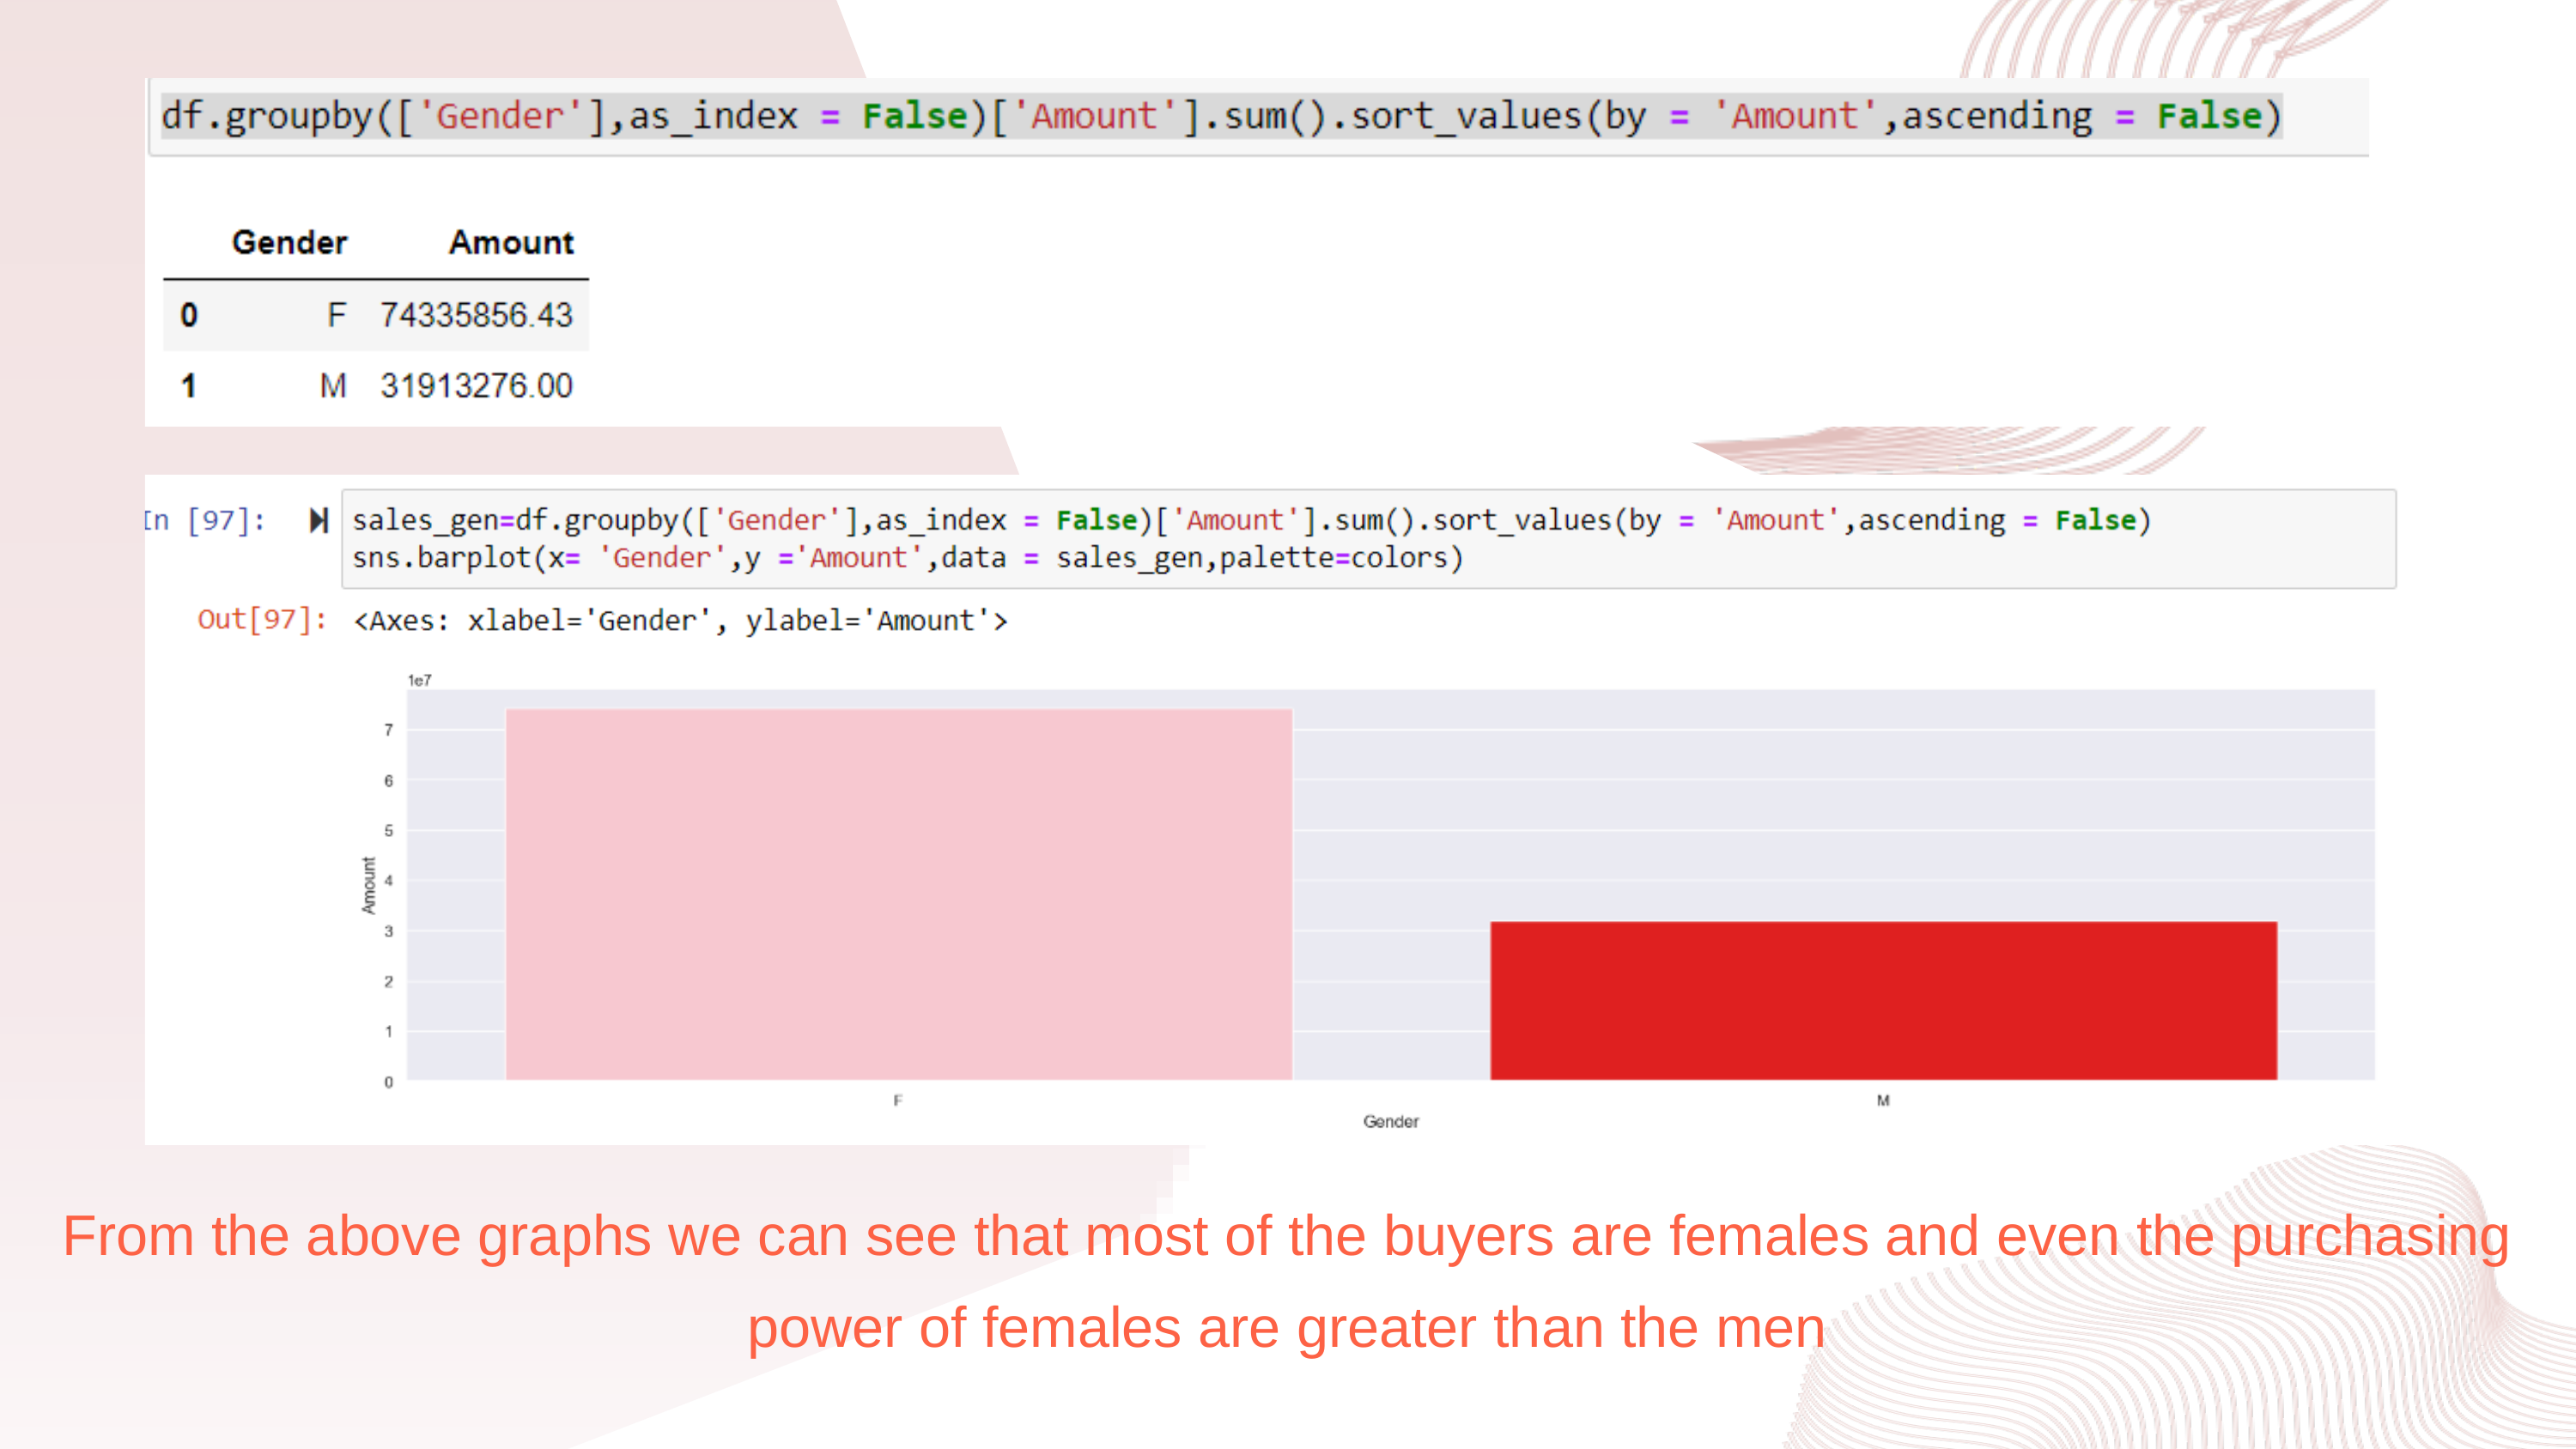

From the above graphs we can see that most of the buyers are females and even the purchasing power of females are greater than the men